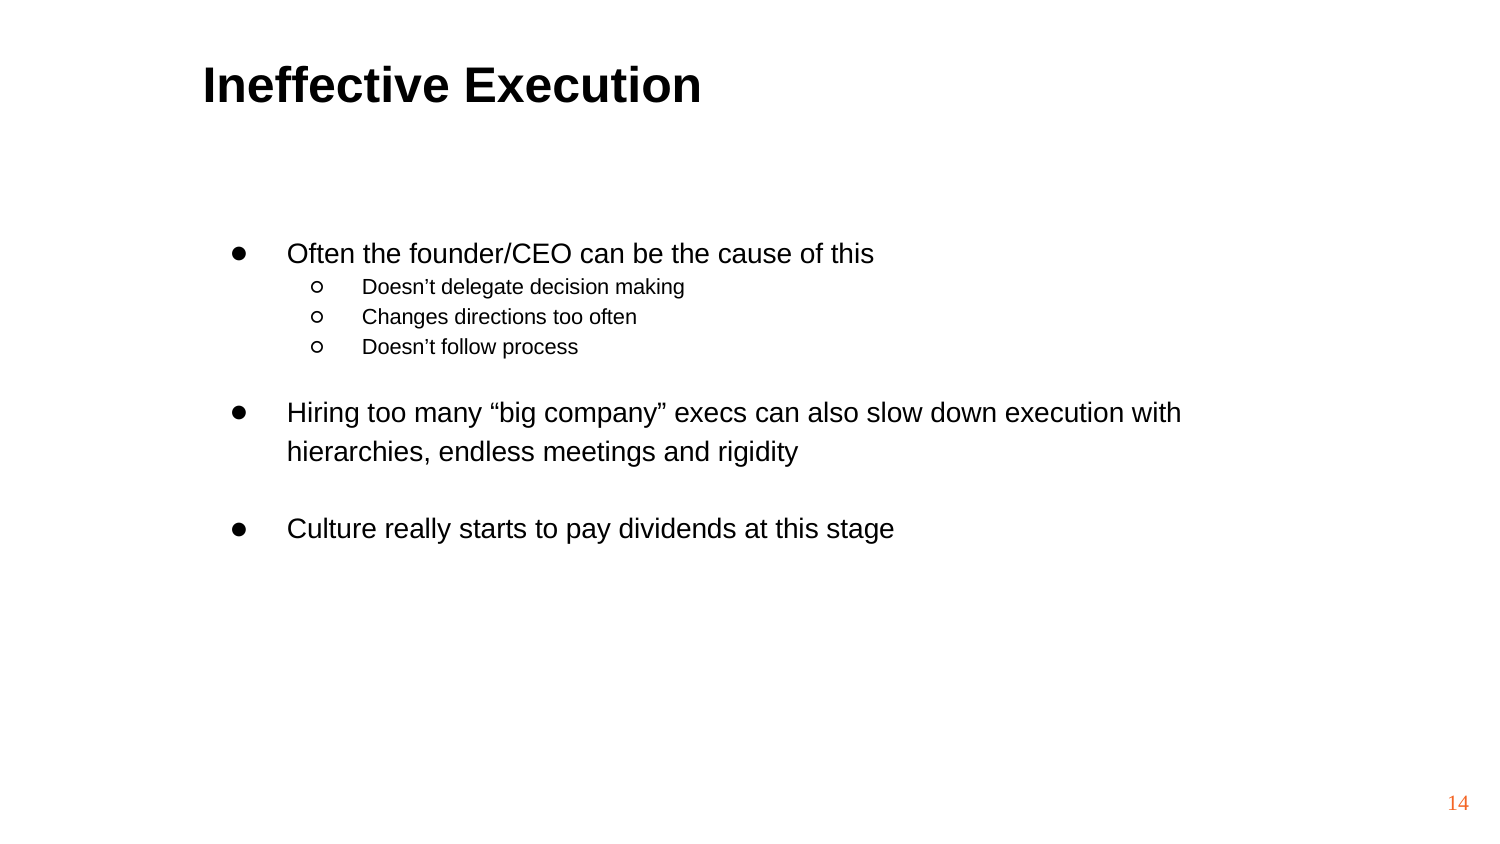

# Ineffective Execution

Often the founder/CEO can be the cause of this
Doesn’t delegate decision making
Changes directions too often
Doesn’t follow process

Hiring too many “big company” execs can also slow down execution with hierarchies, endless meetings and rigidity

Culture really starts to pay dividends at this stage

14